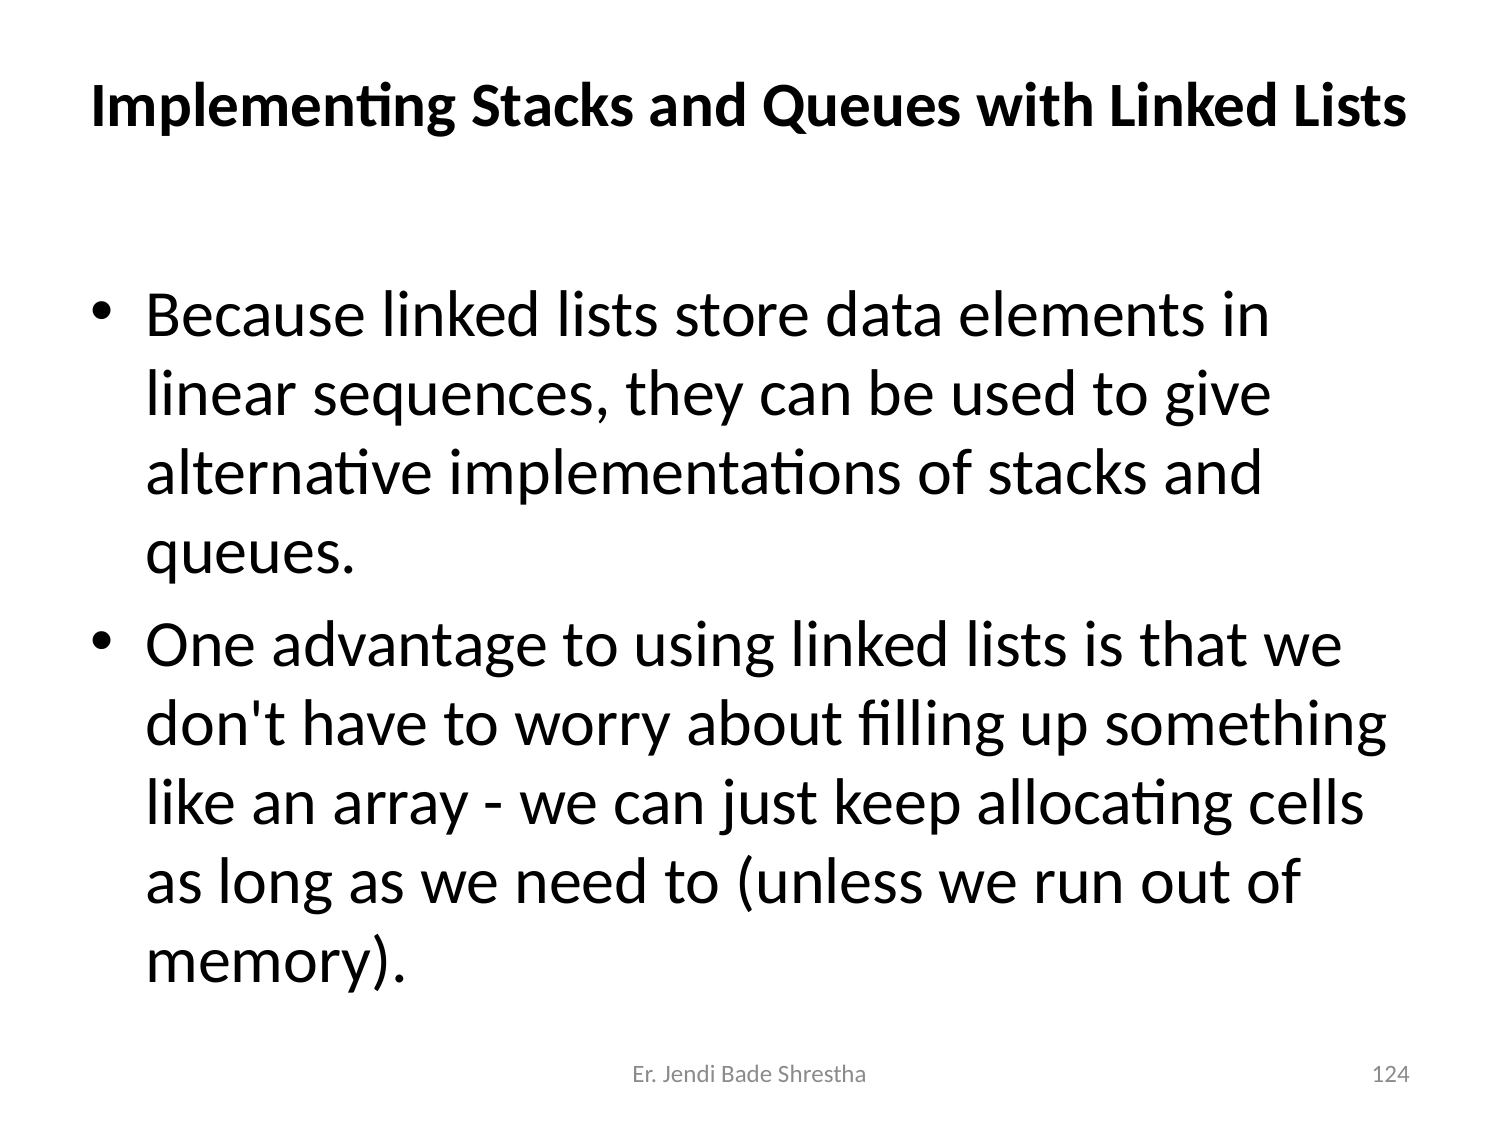

# Implementing Stacks and Queues with Linked Lists
Because linked lists store data elements in linear sequences, they can be used to give alternative implementations of stacks and queues.
One advantage to using linked lists is that we don't have to worry about filling up something like an array - we can just keep allocating cells as long as we need to (unless we run out of memory).

Er. Jendi Bade Shrestha
124